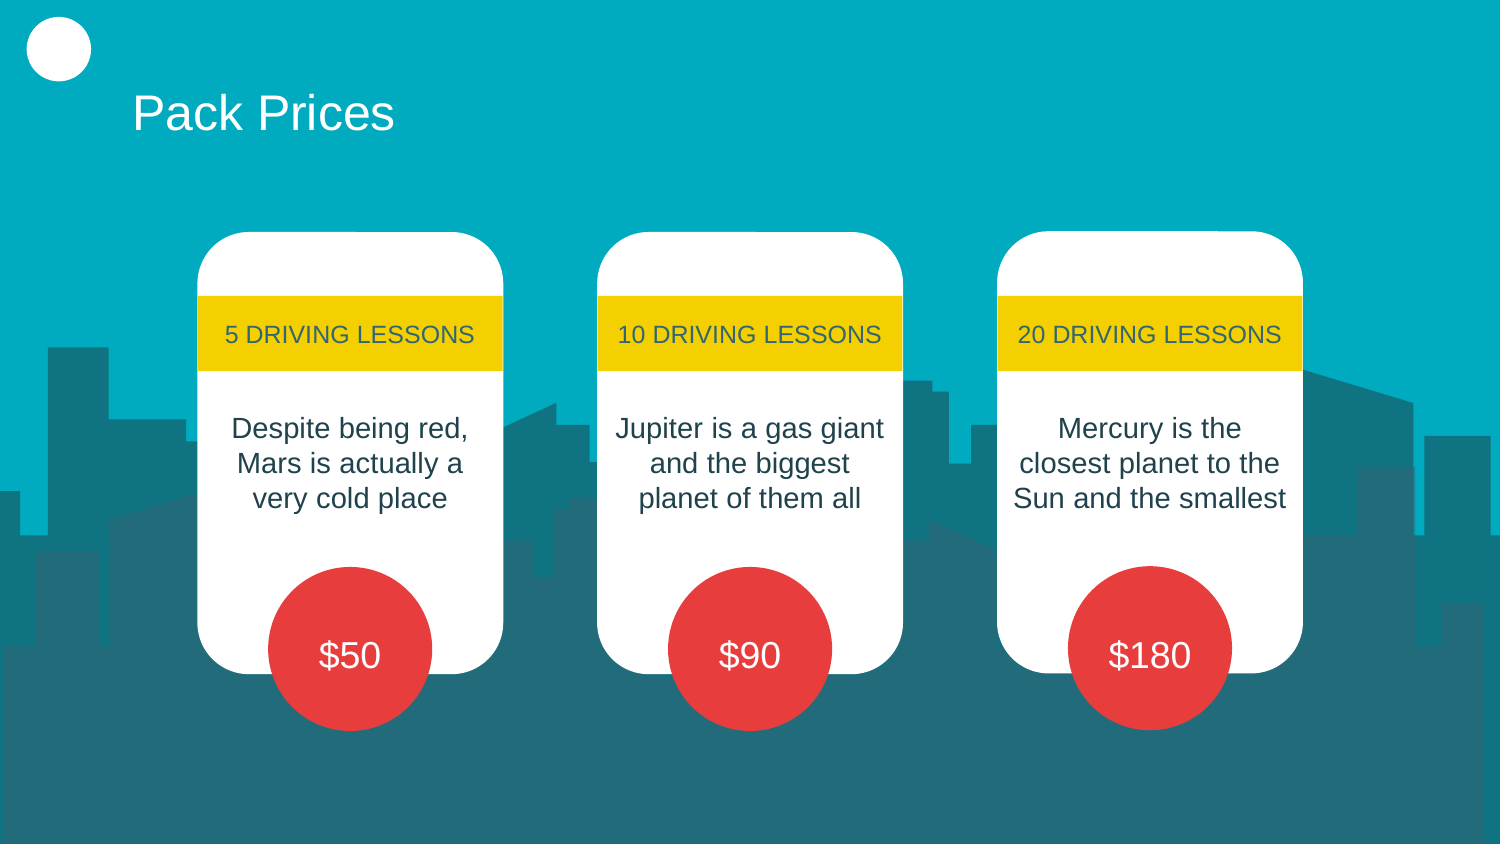

Pack Prices

5 DRIVING LESSONS
10 DRIVING LESSONS
20 DRIVING LESSONS
Despite being red, Mars is actually a very cold place
Jupiter is a gas giant and the biggest planet of them all
Mercury is the closest planet to the Sun and the smallest

# $50
$90
$180